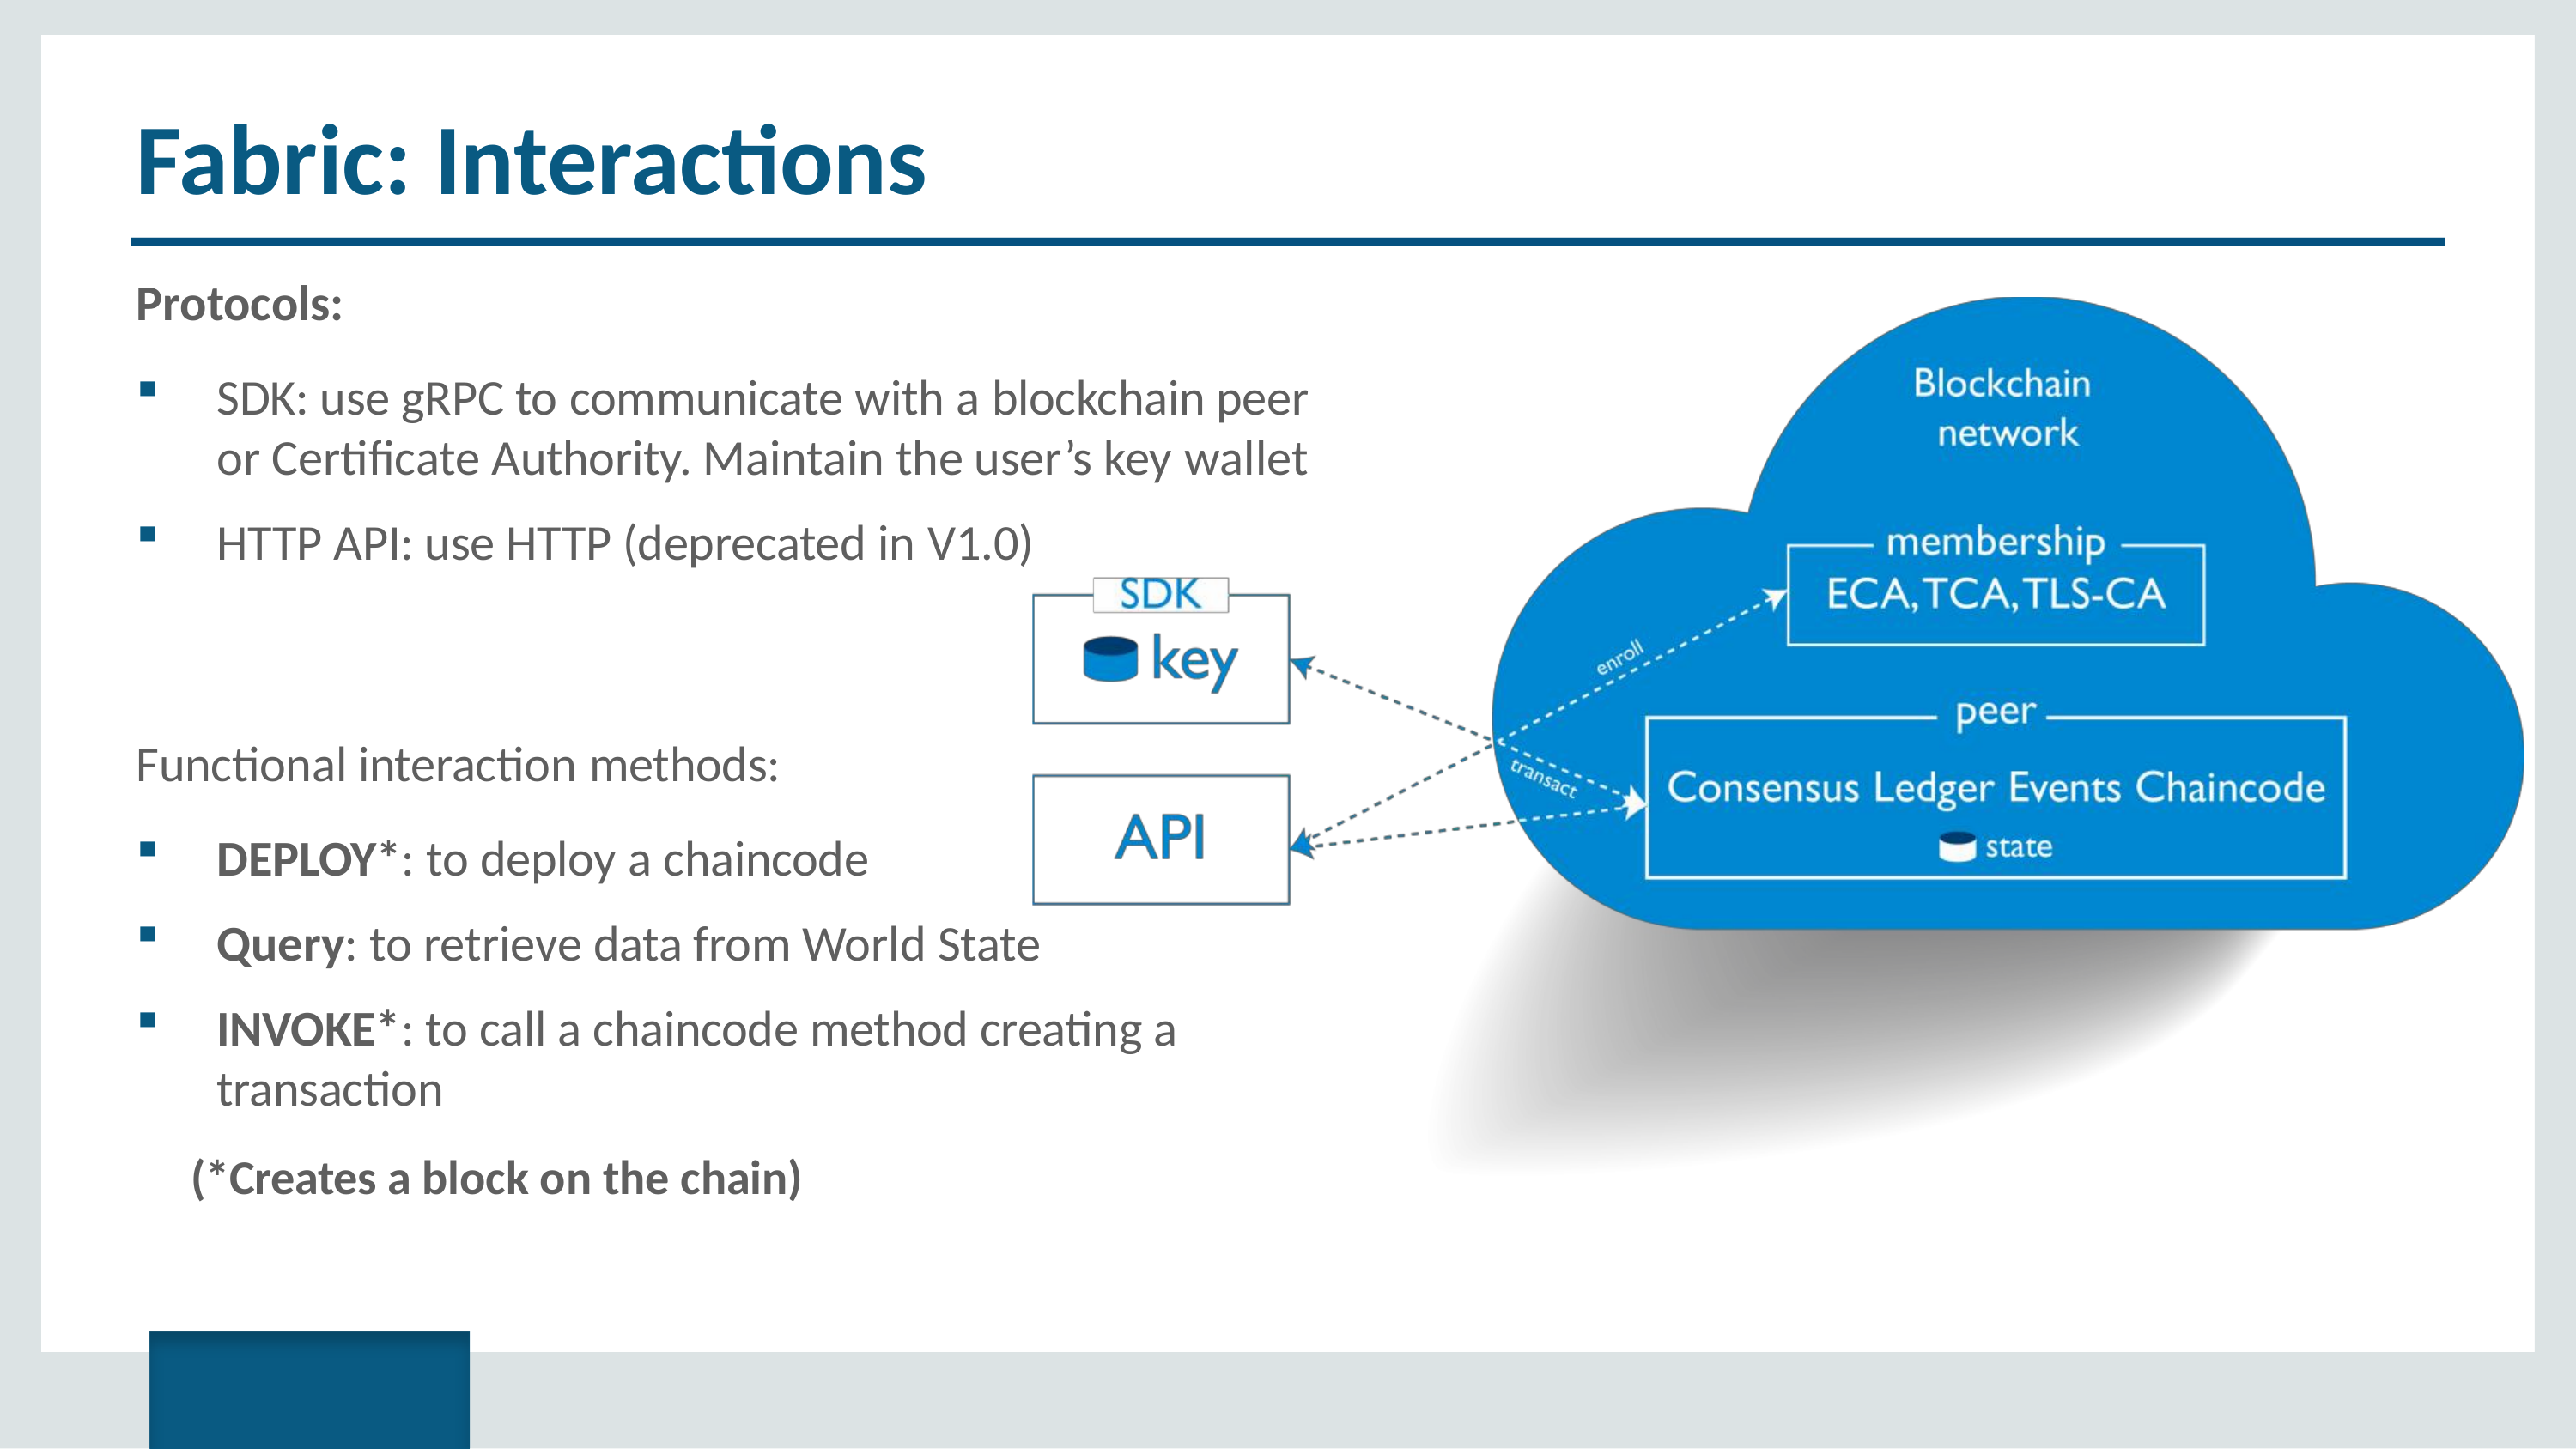

# Fabric: Interactions
Protocols:
SDK: use gRPC to communicate with a blockchain peer
or Certificate Authority. Maintain the user’s key wallet
HTTP API: use HTTP (deprecated in V1.0)

Functional interaction methods:
DEPLOY*: to deploy a chaincode
Query: to retrieve data from World State
INVOKE*: to call a chaincode method creating a  transaction
(*Creates a block on the chain)

Copyright © 2017, edureka and/or its affiliates. All rights reserved.